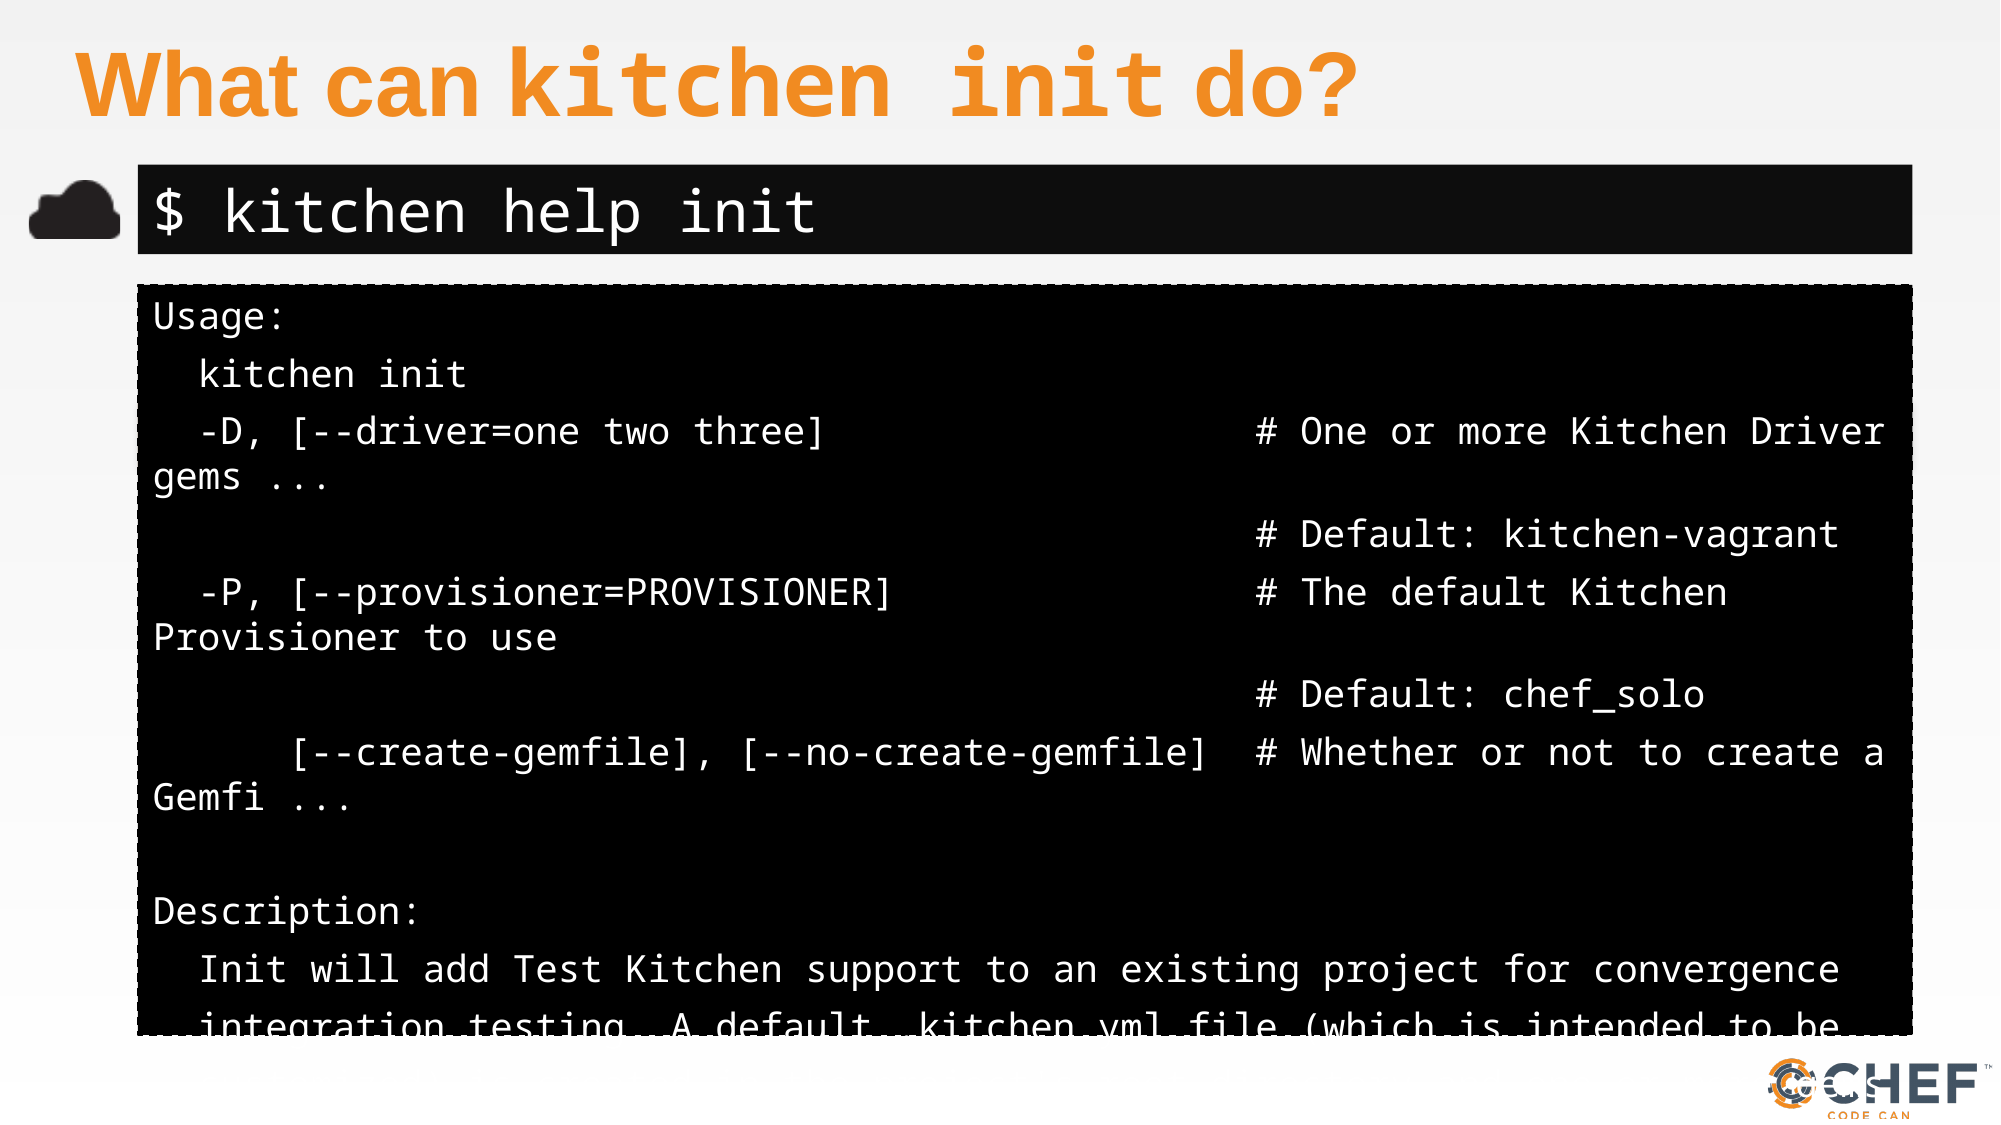

# What can kitchen init do?
$ kitchen help init
Usage:
  kitchen init
  -D, [--driver=one two three]                   # One or more Kitchen Driver gems ...
                                                 # Default: kitchen-vagrant
  -P, [--provisioner=PROVISIONER]                # The default Kitchen Provisioner to use
                                                 # Default: chef_solo
      [--create-gemfile], [--no-create-gemfile]  # Whether or not to create a Gemfi ...

Description:
  Init will add Test Kitchen support to an existing project for convergence
  integration testing. A default .kitchen.yml file (which is intended to be
  customized) is created in the project's root directory and one or more gems will be
  added to the project's Gemfile.